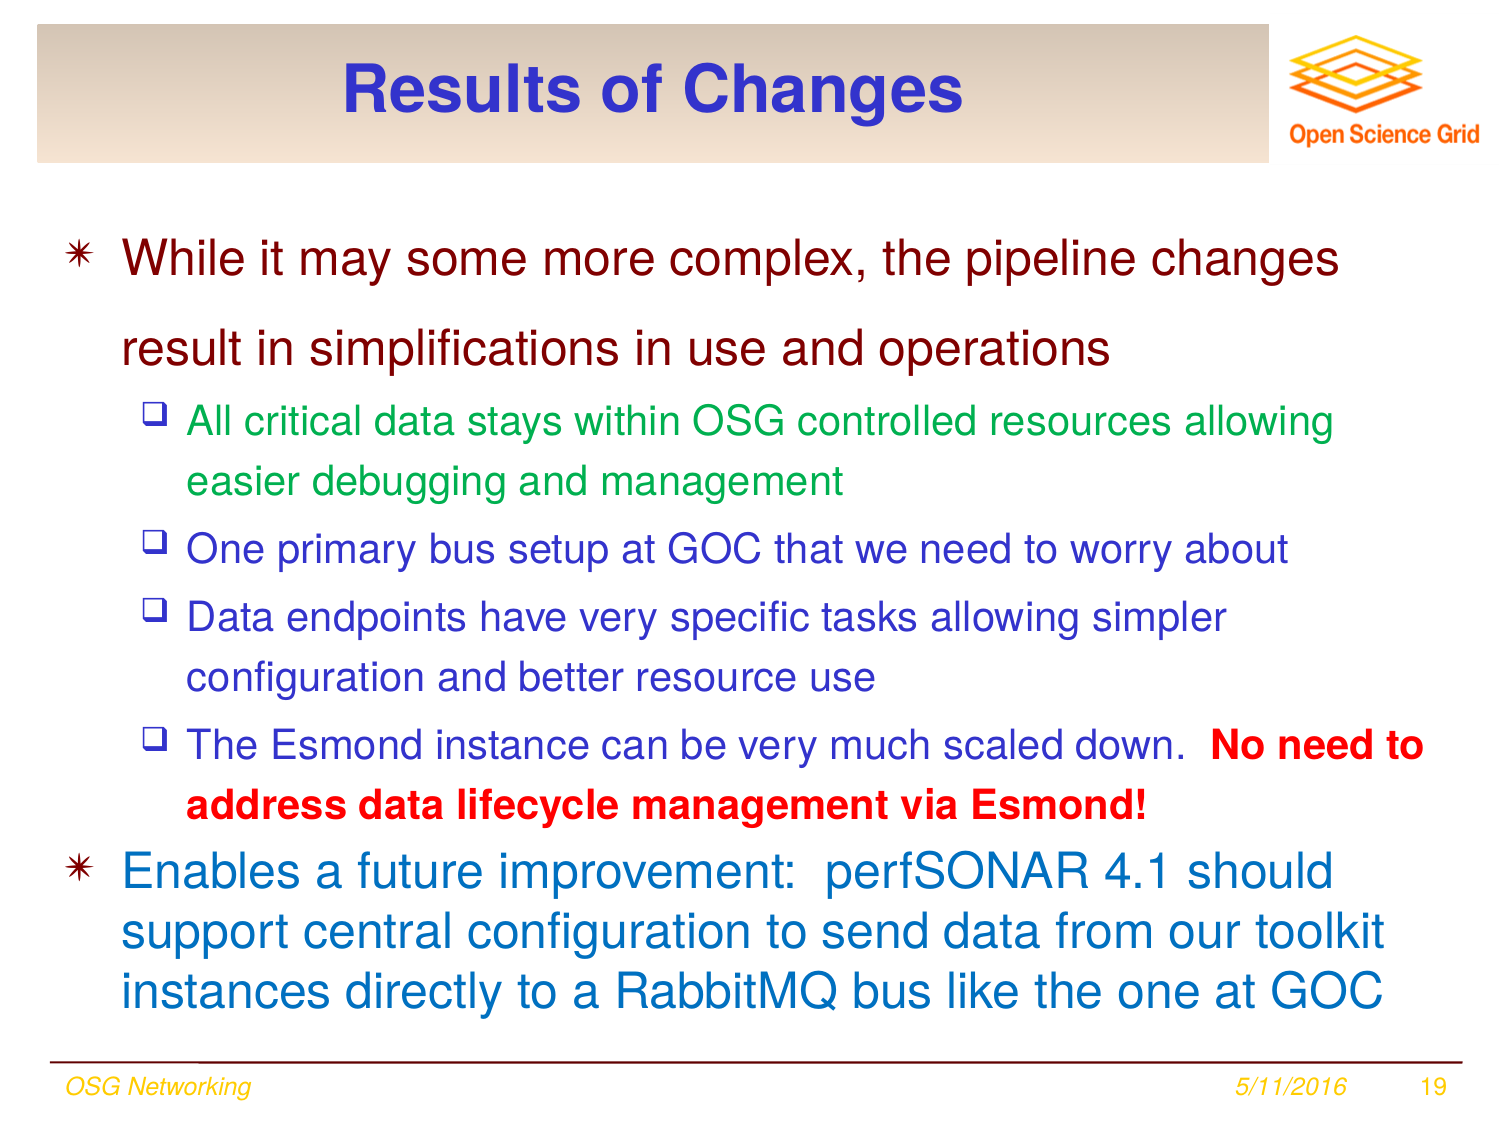

# Results of Changes
While it may some more complex, the pipeline changes result in simplifications in use and operations
All critical data stays within OSG controlled resources allowing easier debugging and management
One primary bus setup at GOC that we need to worry about
Data endpoints have very specific tasks allowing simpler configuration and better resource use
The Esmond instance can be very much scaled down.  No need to address data lifecycle management via Esmond!
Enables a future improvement:  perfSONAR 4.1 should support central configuration to send data from our toolkit instances directly to a RabbitMQ bus like the one at GOC
OSG Networking
5/11/2016
19